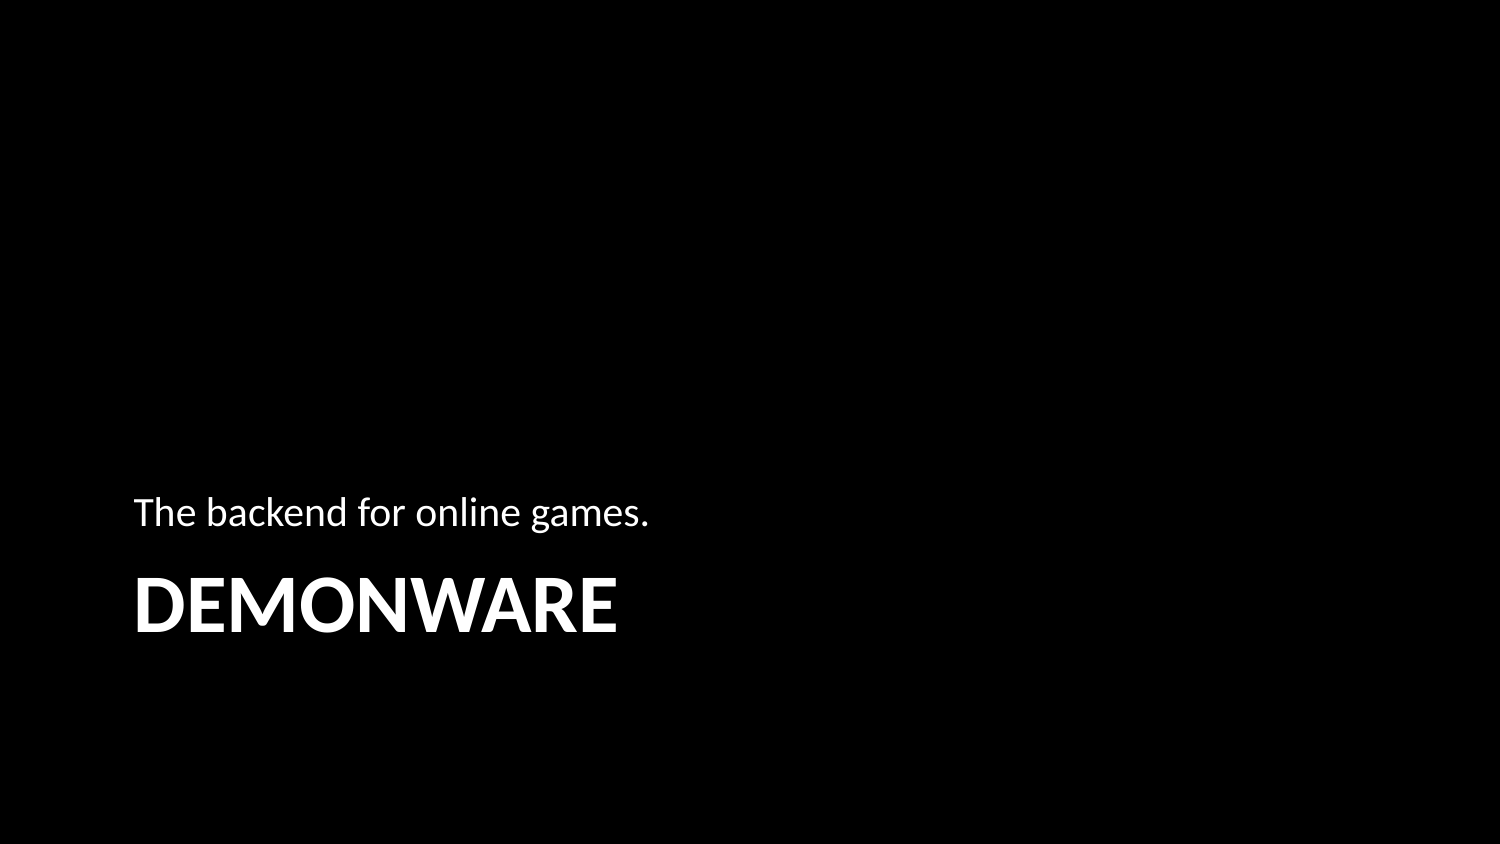

The backend for online games.
# demonware